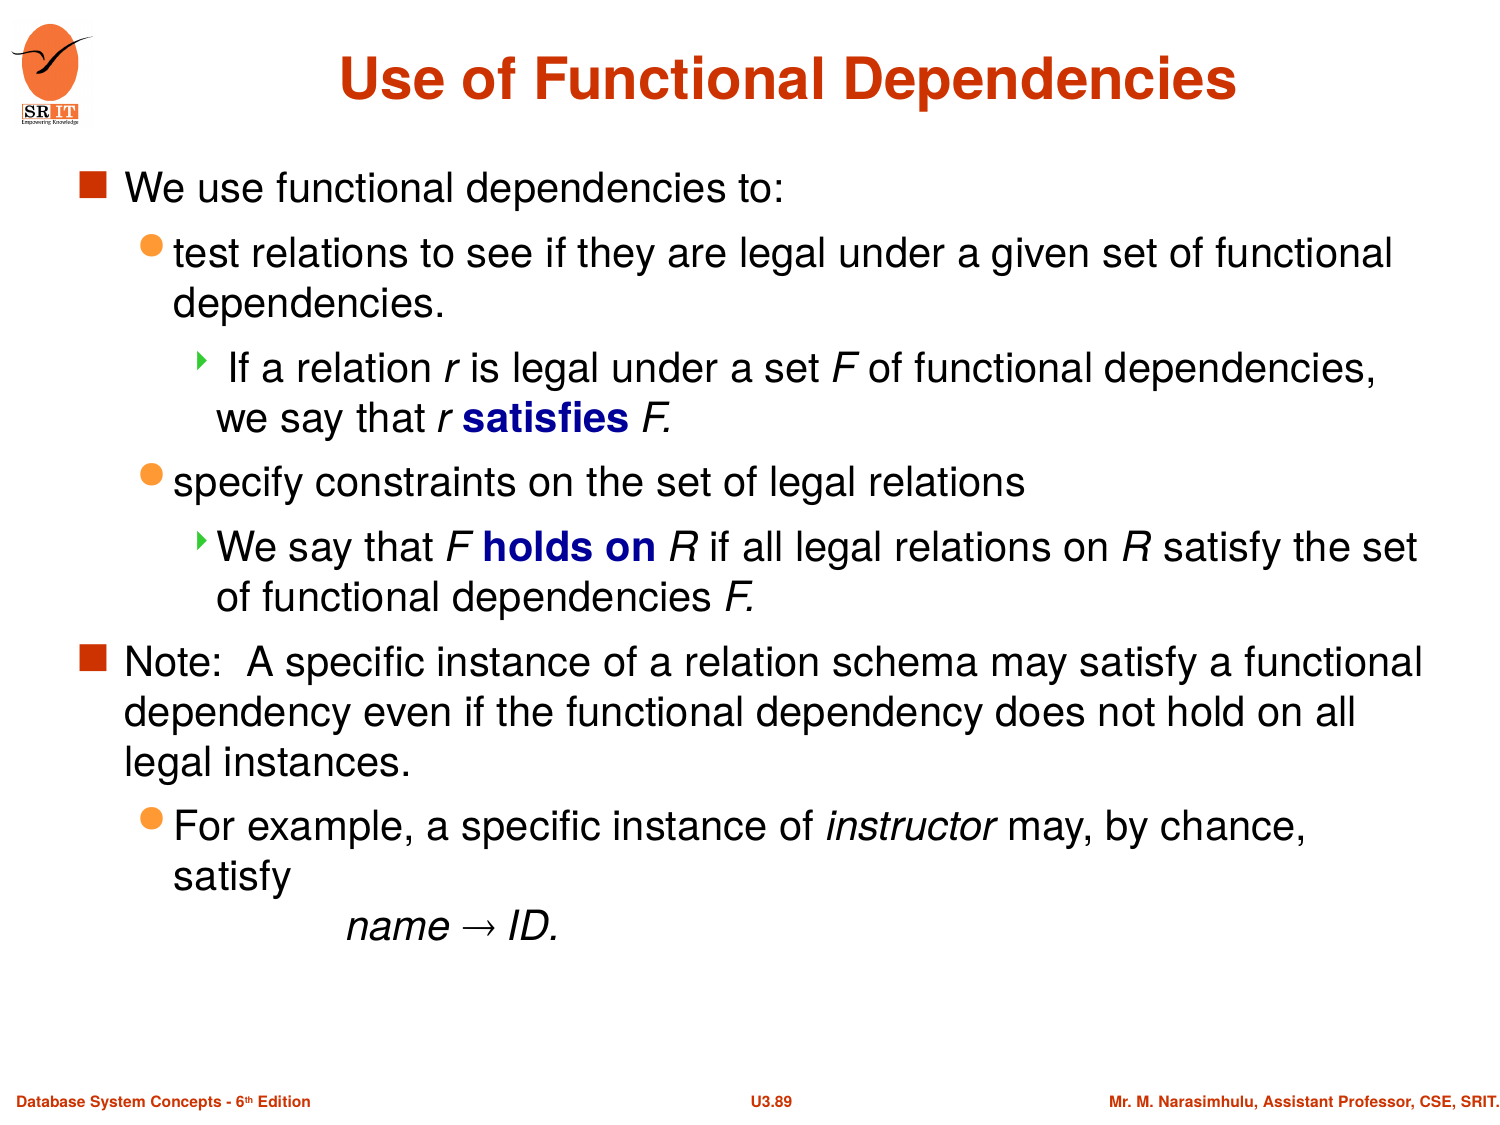

# Use of Functional Dependencies
We use functional dependencies to:
test relations to see if they are legal under a given set of functional dependencies.
 If a relation r is legal under a set F of functional dependencies, we say that r satisfies F.
specify constraints on the set of legal relations
We say that F holds on R if all legal relations on R satisfy the set of functional dependencies F.
Note:  A specific instance of a relation schema may satisfy a functional dependency even if the functional dependency does not hold on all legal instances.
For example, a specific instance of instructor may, by chance, satisfy
               name → ID.